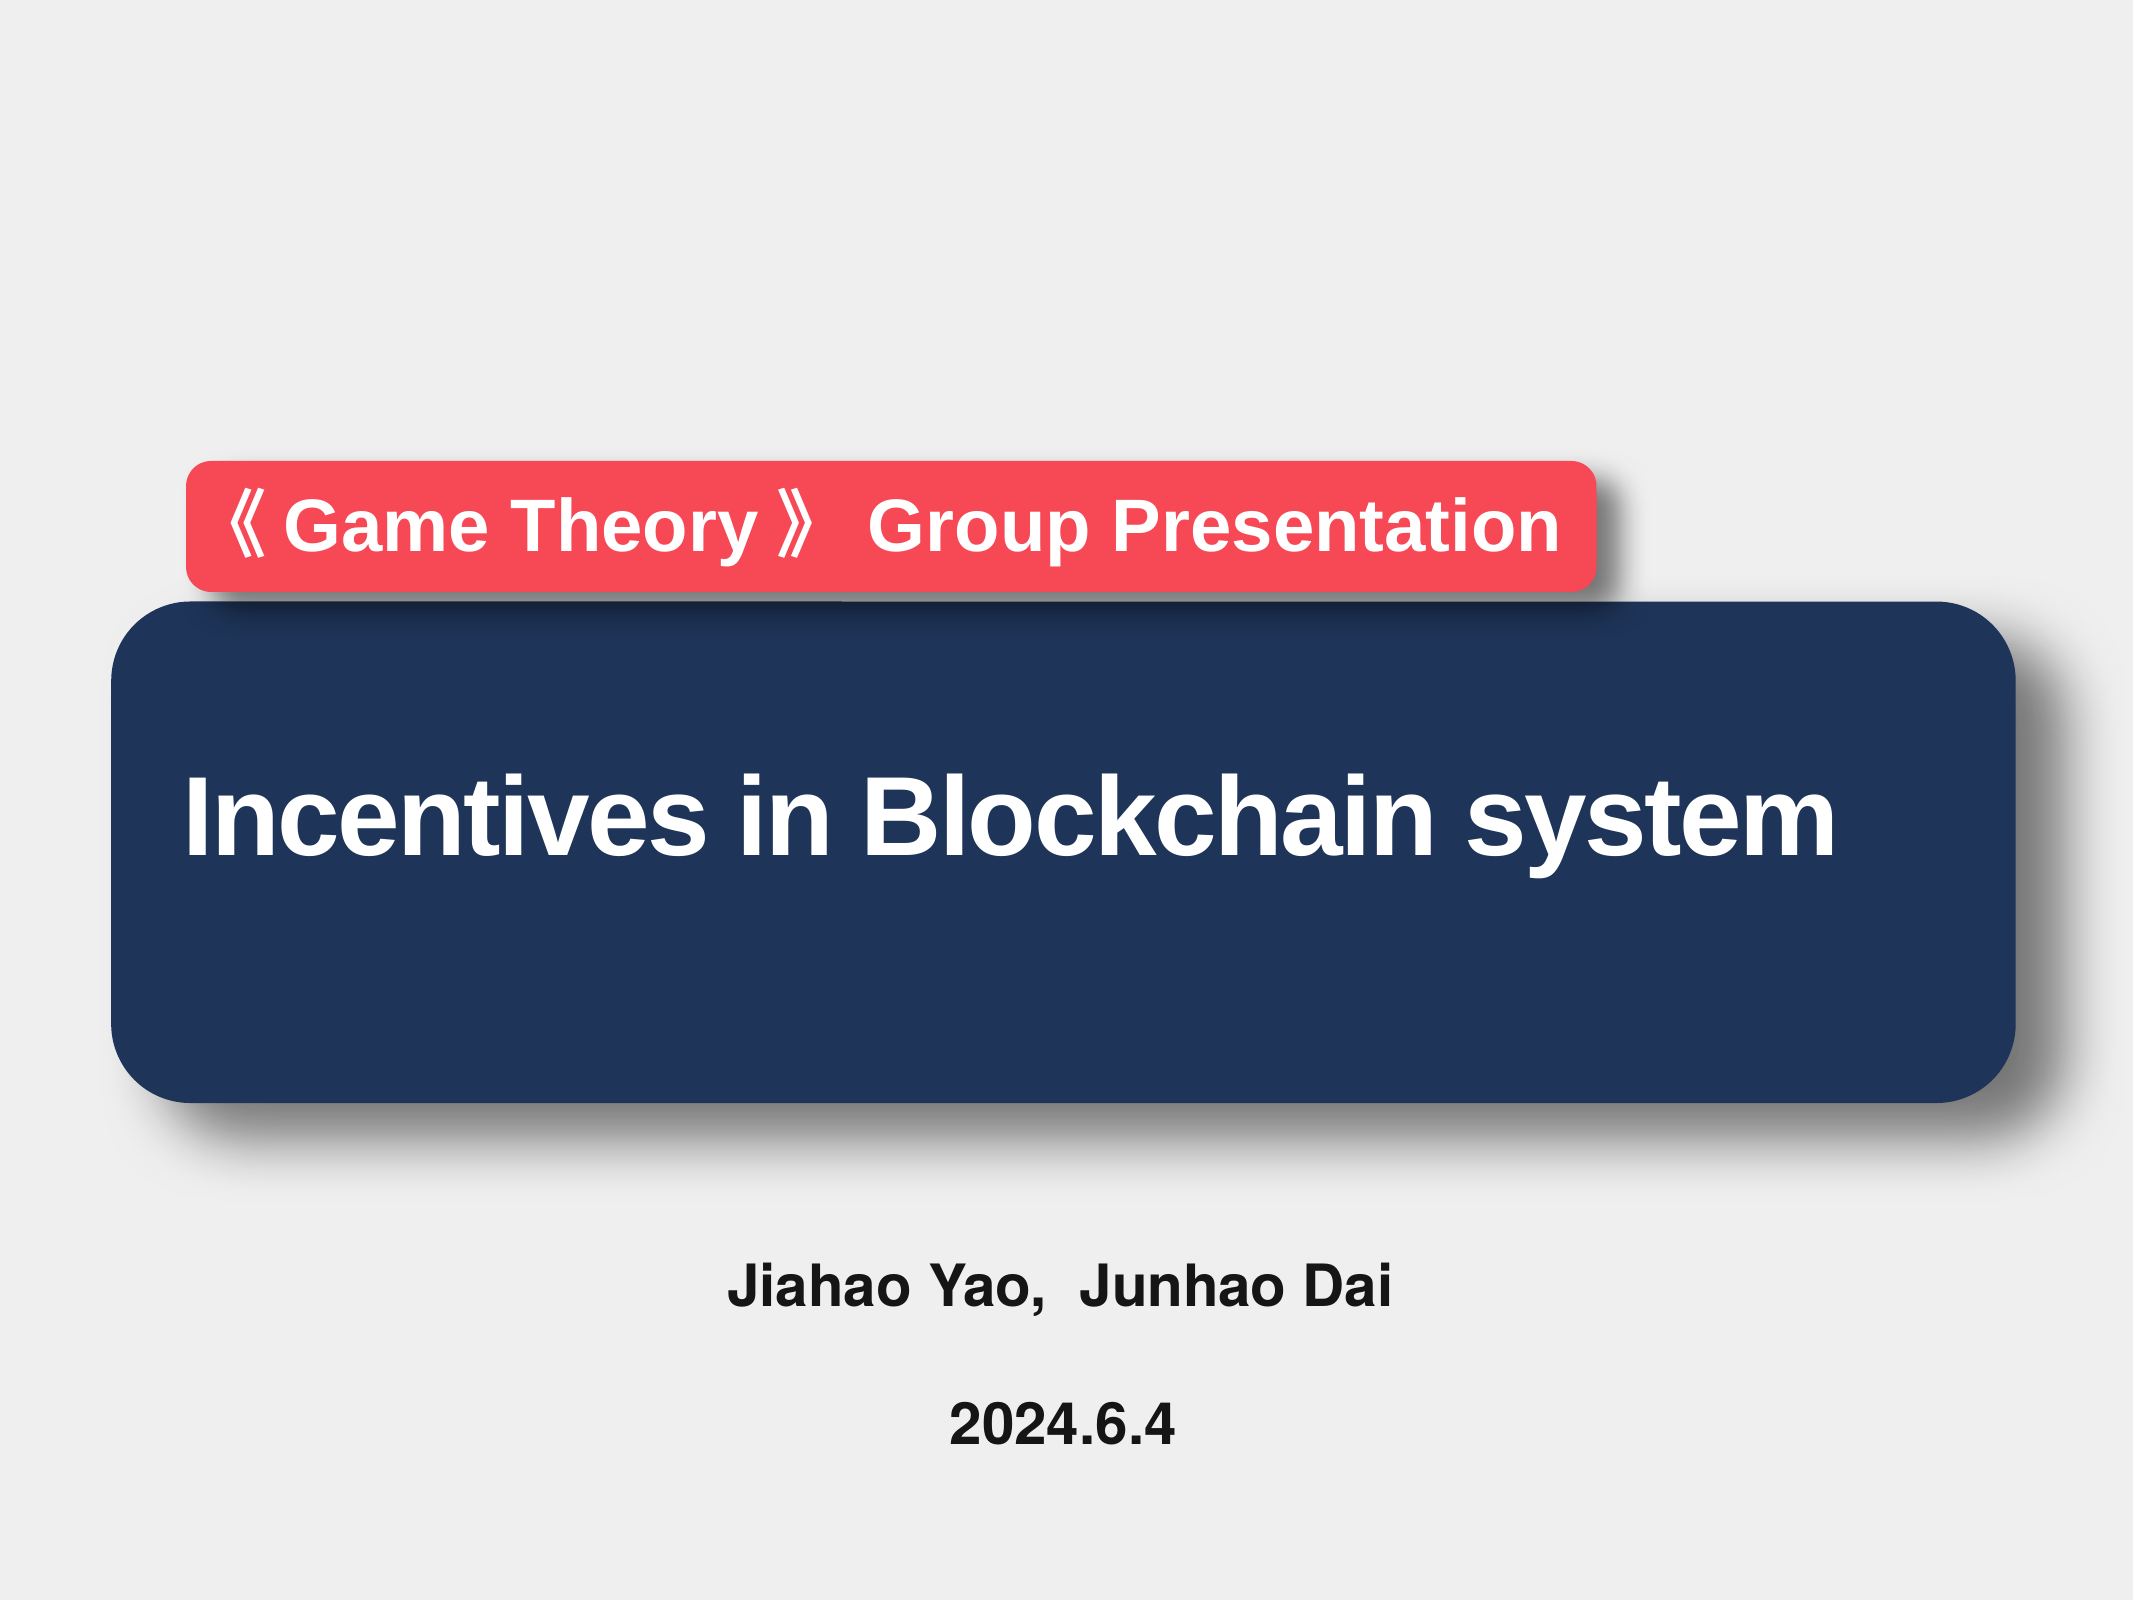

《Game Theory》Group Presentation

# Incentives in Blockchain system

Jiahao Yao,  Junhao Dai
2024.6.4